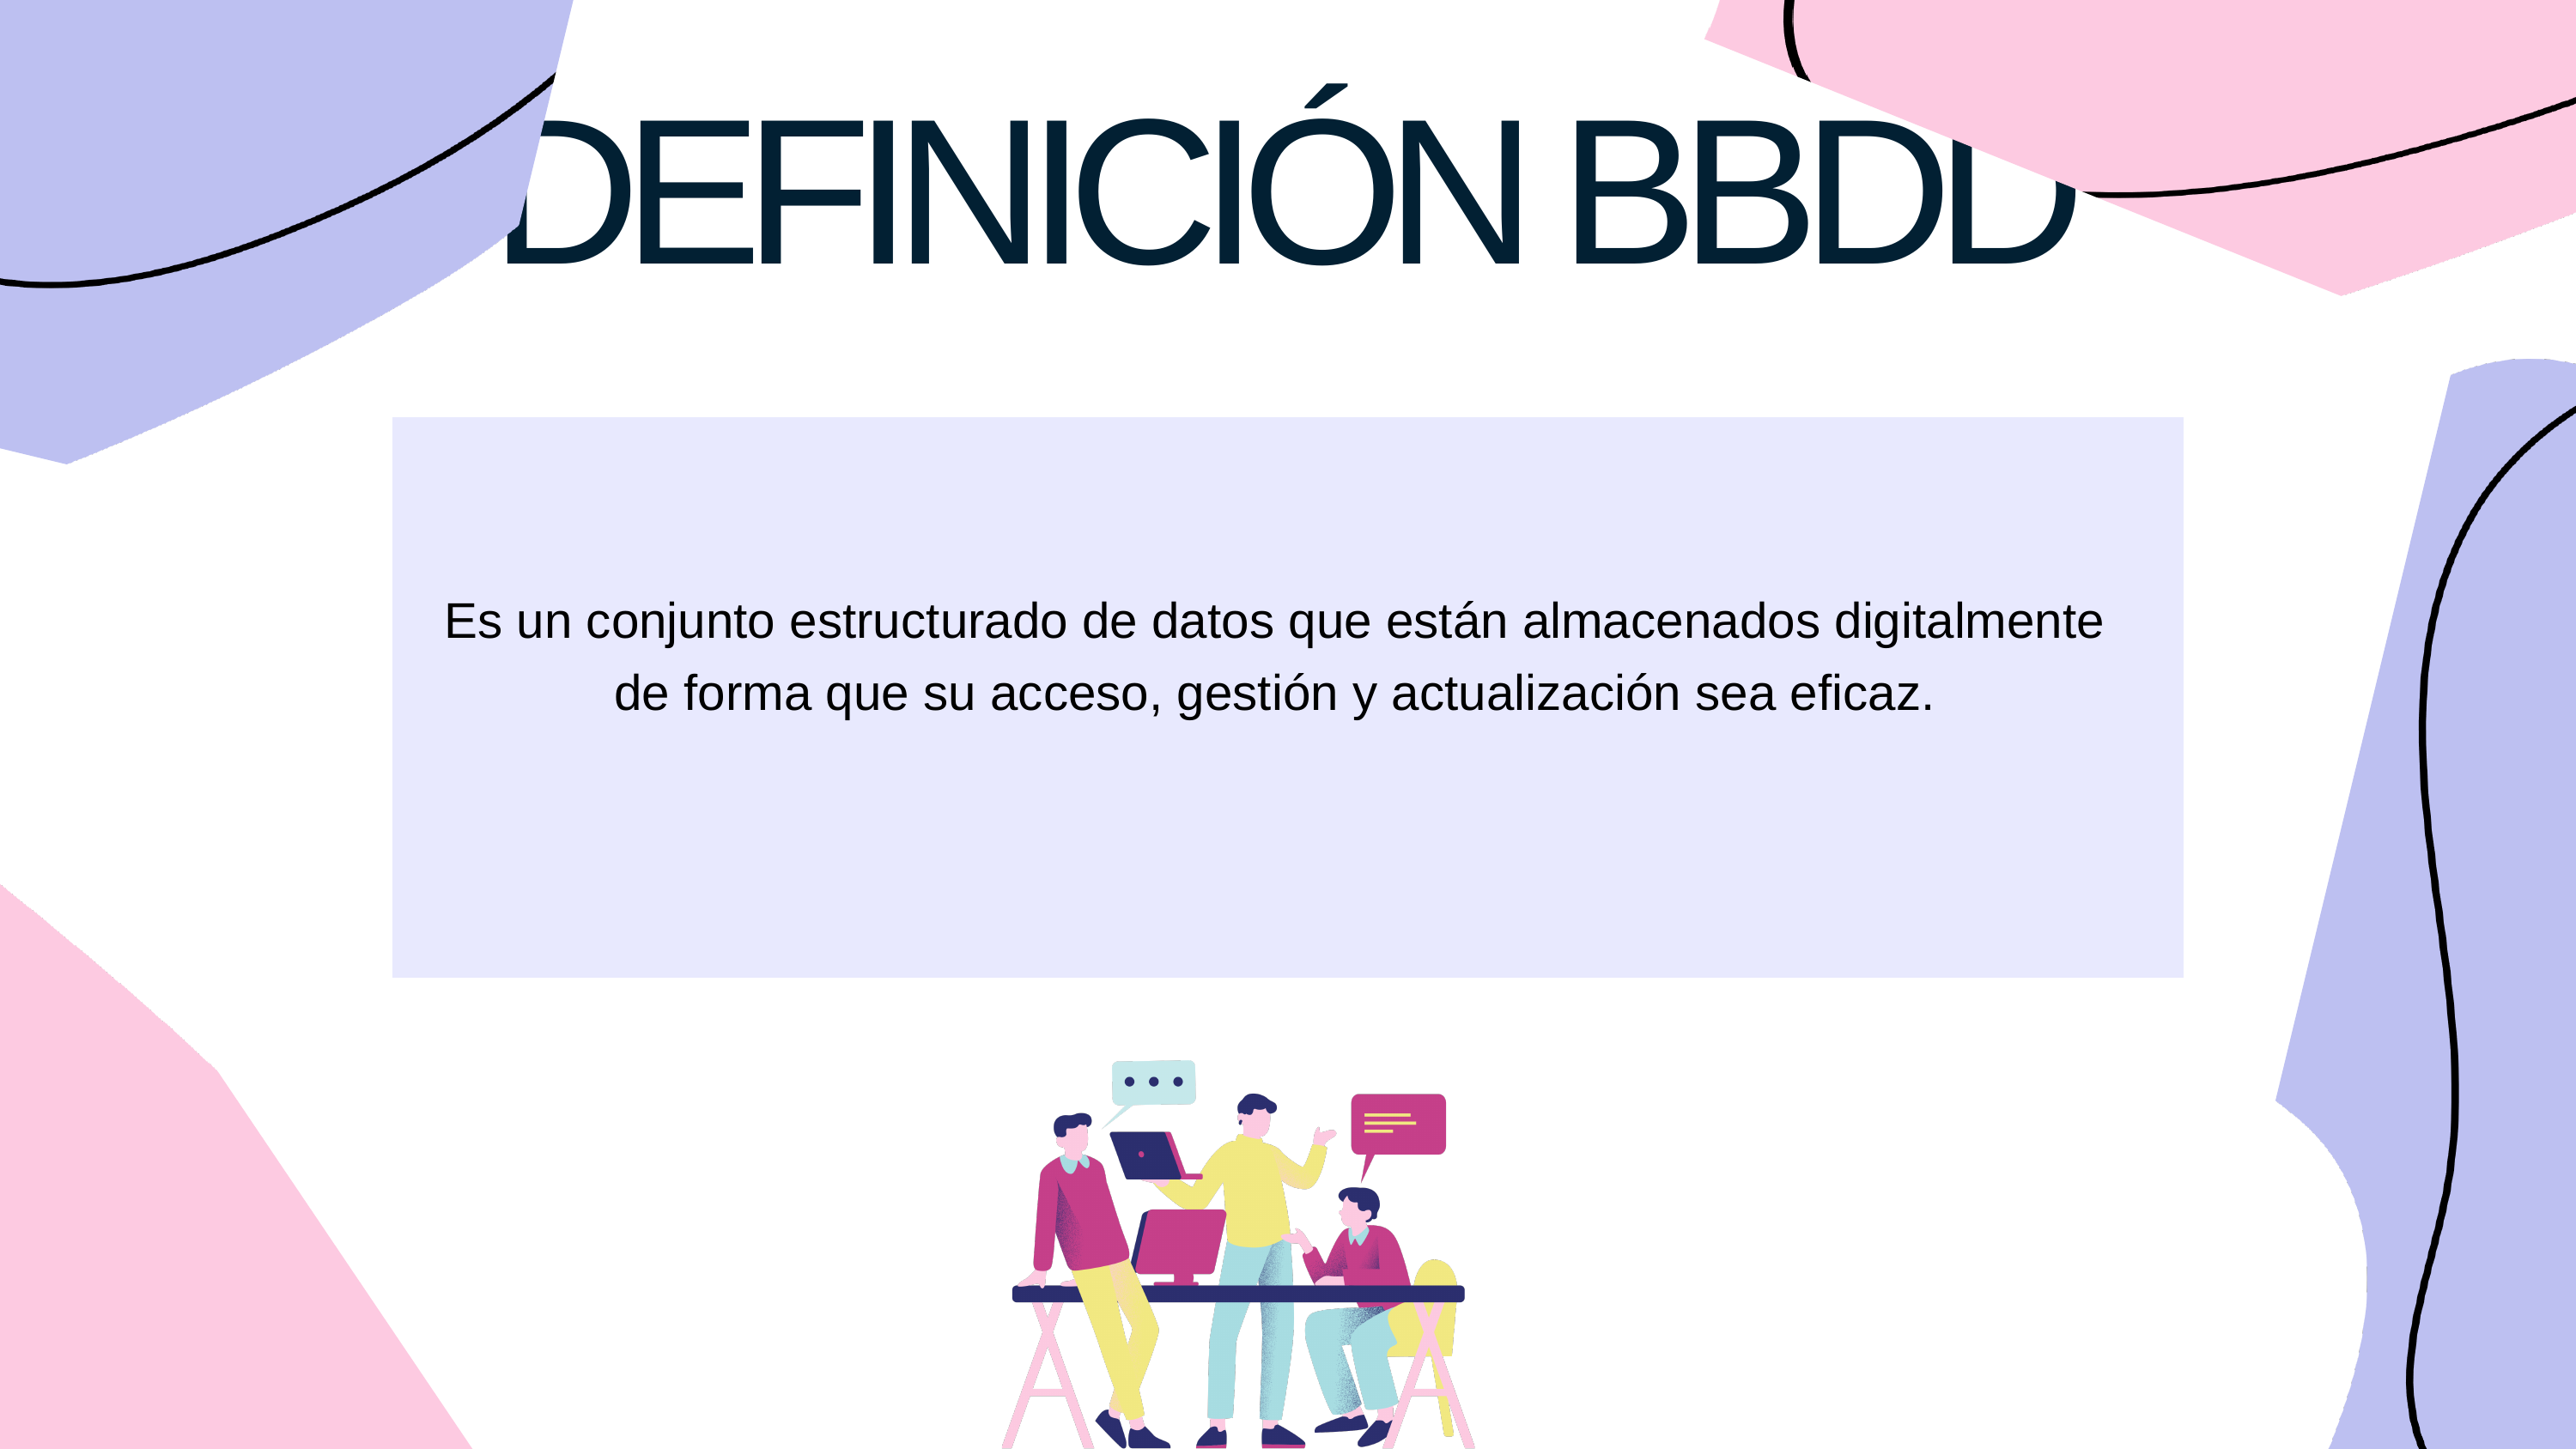

DEFINICIÓN BBDD

Es un conjunto estructurado de datos que están almacenados digitalmente de forma que su acceso, gestión y actualización sea eficaz.